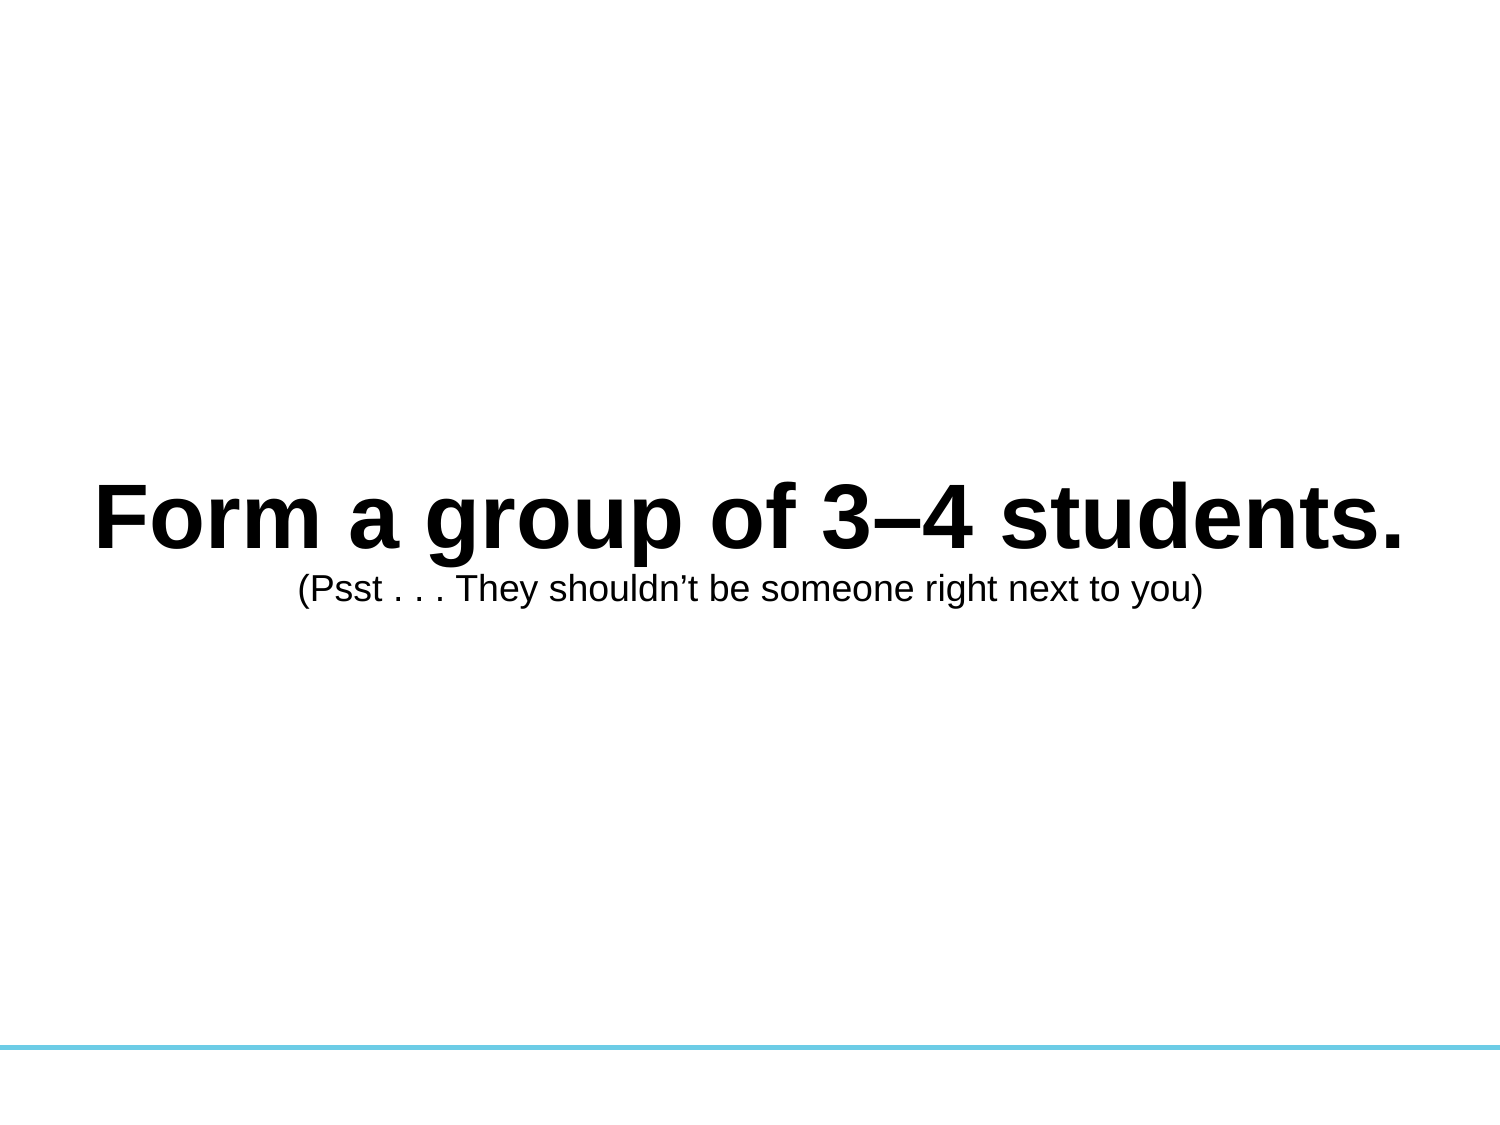

Form a group of 3–4 students.
(Psst . . . They shouldn’t be someone right next to you)